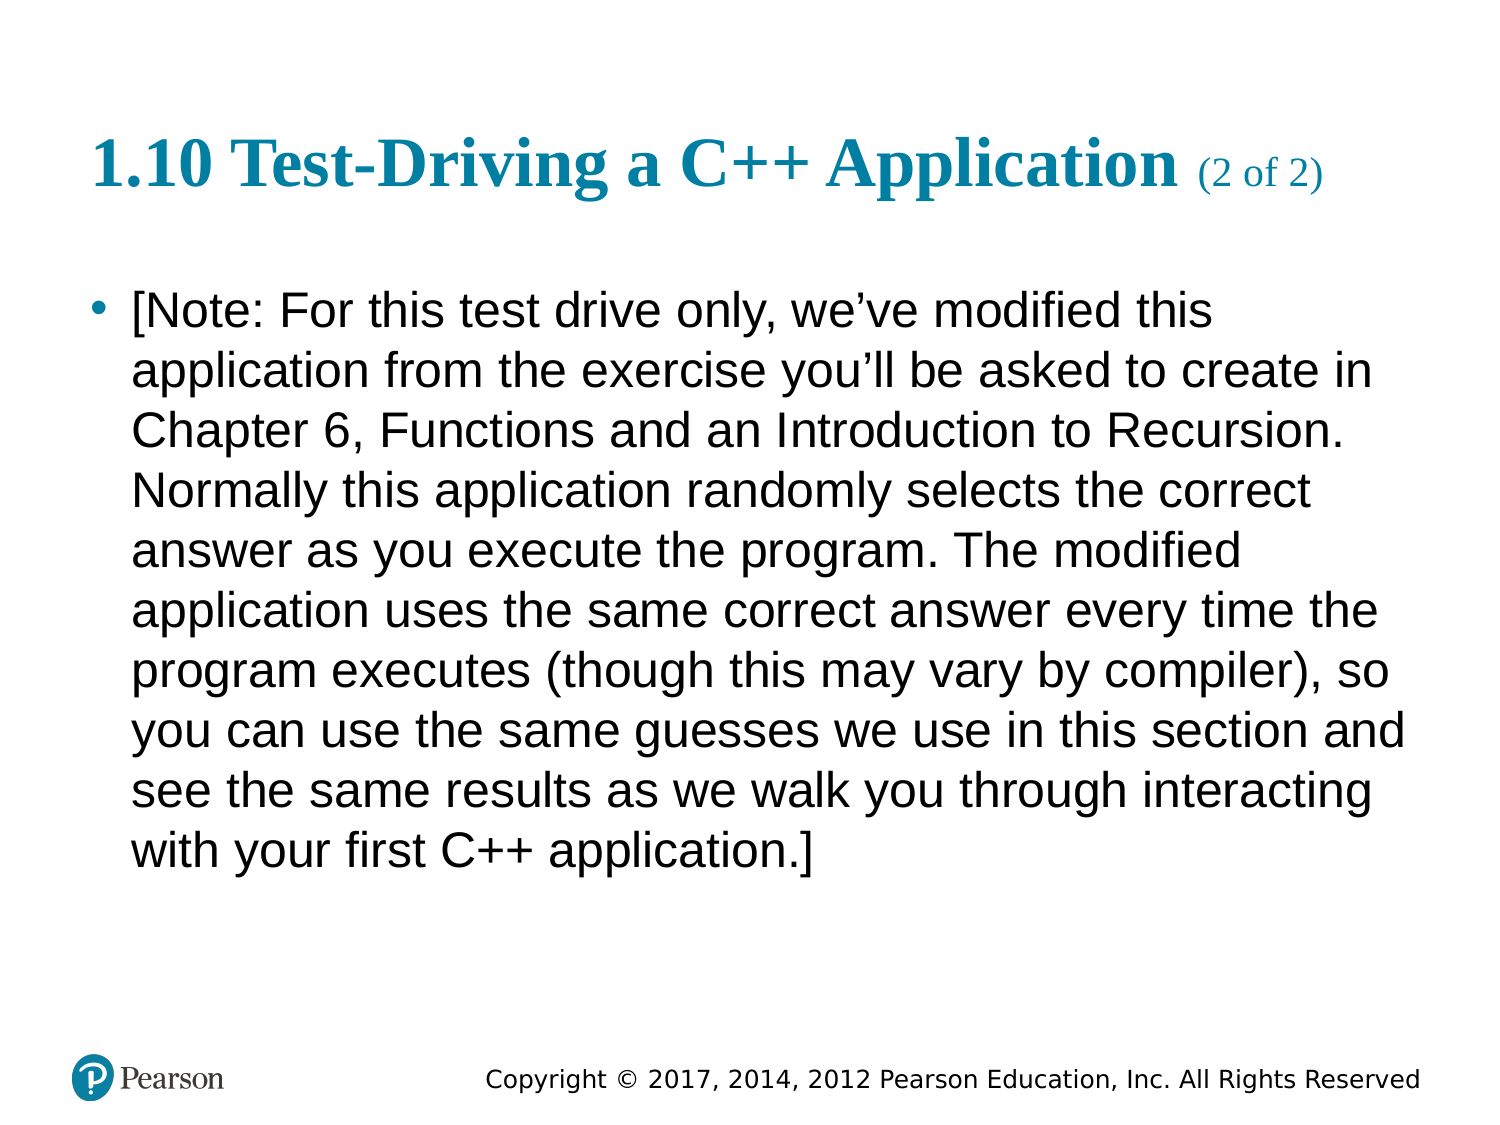

# 1.10 Test-Driving a C++ Application (2 of 2)
[Note: For this test drive only, we’ve modified this application from the exercise you’ll be asked to create in Chapter 6, Functions and an Introduction to Recursion. Normally this application randomly selects the correct answer as you execute the program. The modified application uses the same correct answer every time the program executes (though this may vary by compiler), so you can use the same guesses we use in this section and see the same results as we walk you through interacting with your first C++ application.]